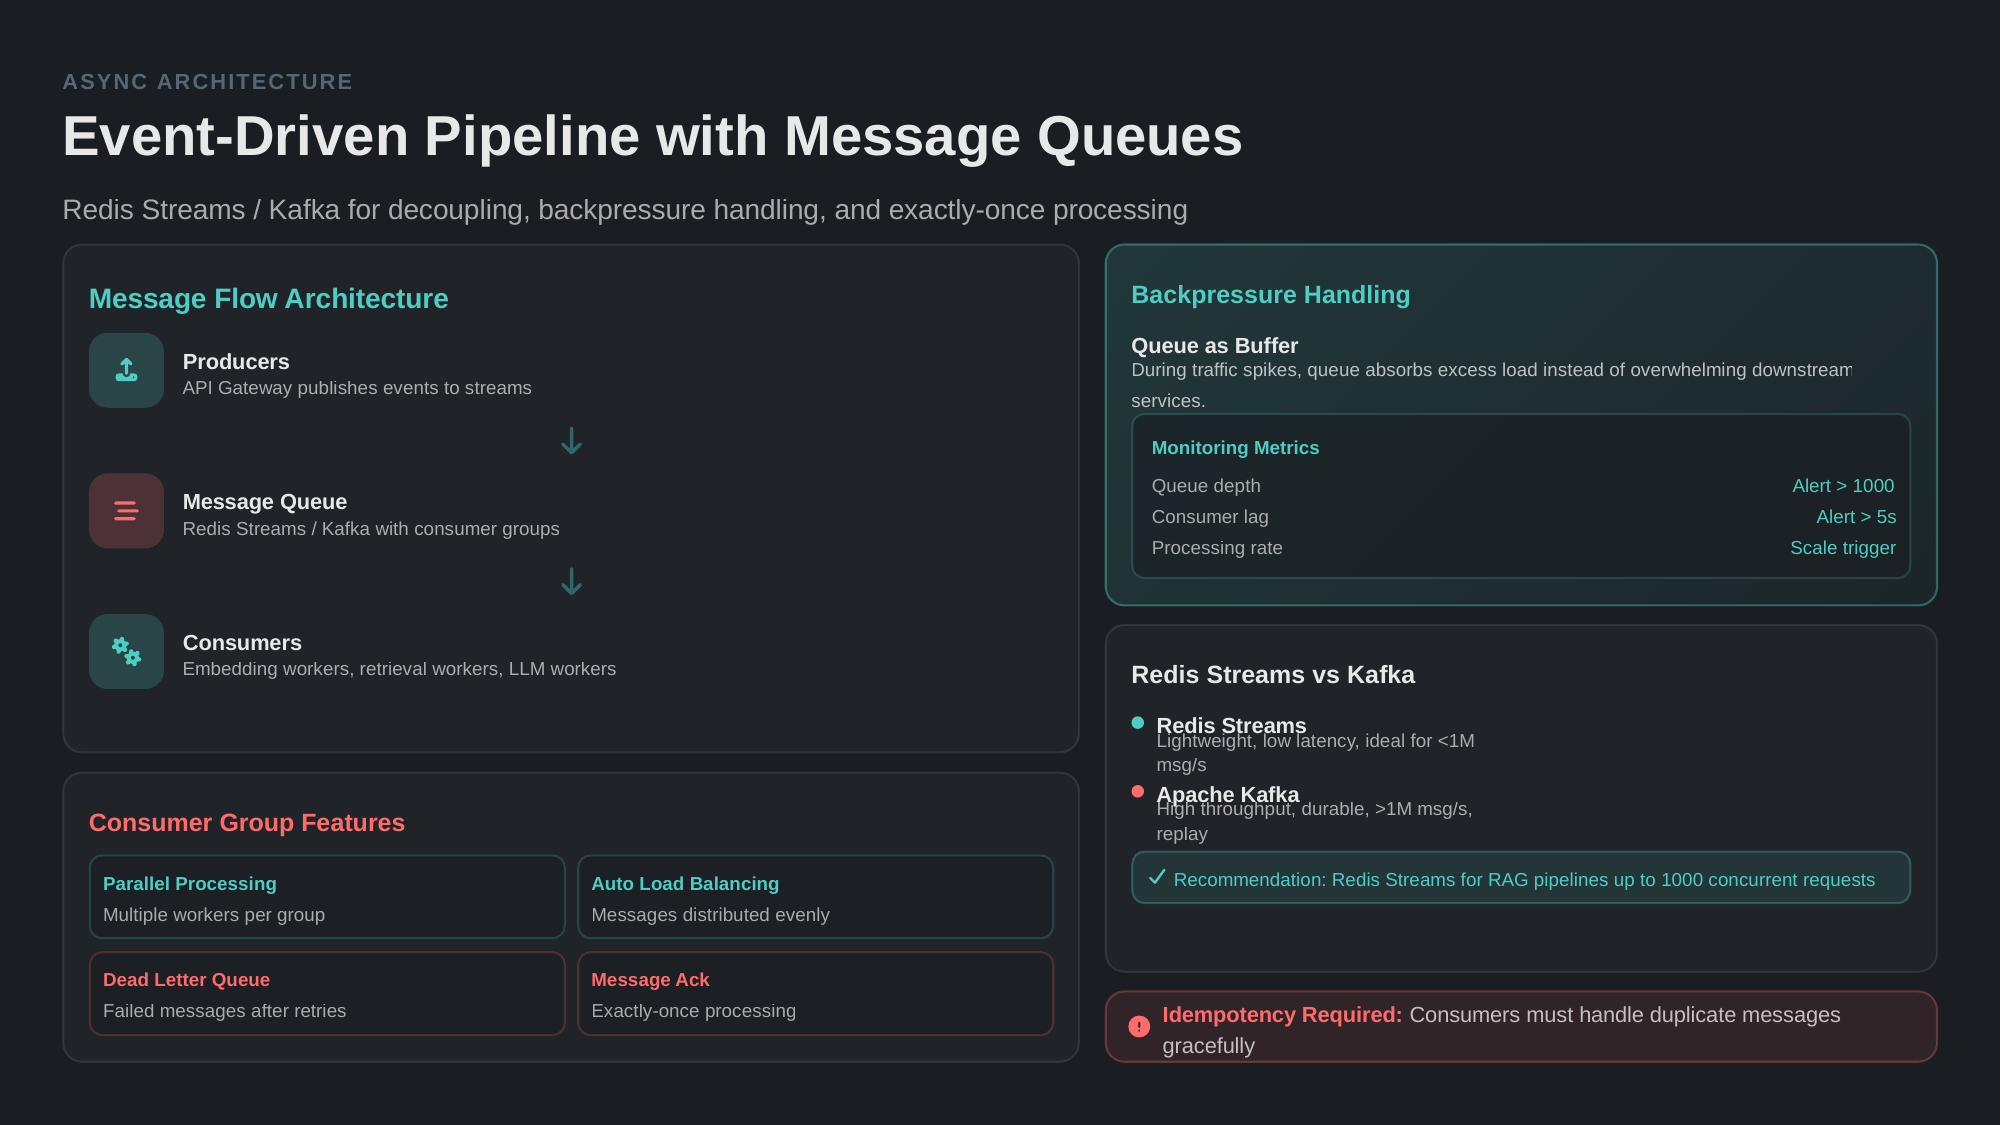

ASYNC ARCHITECTURE
Event-Driven Pipeline with Message Queues
Redis Streams / Kafka for decoupling, backpressure handling, and exactly-once processing

Message Flow Architecture
Backpressure Handling
Queue as Buffer

Producers

During traffic spikes, queue absorbs excess load instead of overwhelming downstream services.
API Gateway publishes events to streams

Monitoring Metrics
Queue depth
Alert > 1000

Message Queue

Consumer lag
Alert > 5s
Redis Streams / Kafka with consumer groups
Processing rate
Scale trigger

Consumers

Redis Streams vs Kafka
Embedding workers, retrieval workers, LLM workers
Redis Streams

Lightweight, low latency, ideal for <1M msg/s

Apache Kafka

Consumer Group Features
High throughput, durable, >1M msg/s, replay

Recommendation: Redis Streams for RAG pipelines up to 1000 concurrent requests

Parallel Processing
Auto Load Balancing
Multiple workers per group
Messages distributed evenly

Dead Letter Queue
Message Ack

Failed messages after retries
Exactly-once processing
Idempotency Required: Consumers must handle duplicate messages gracefully